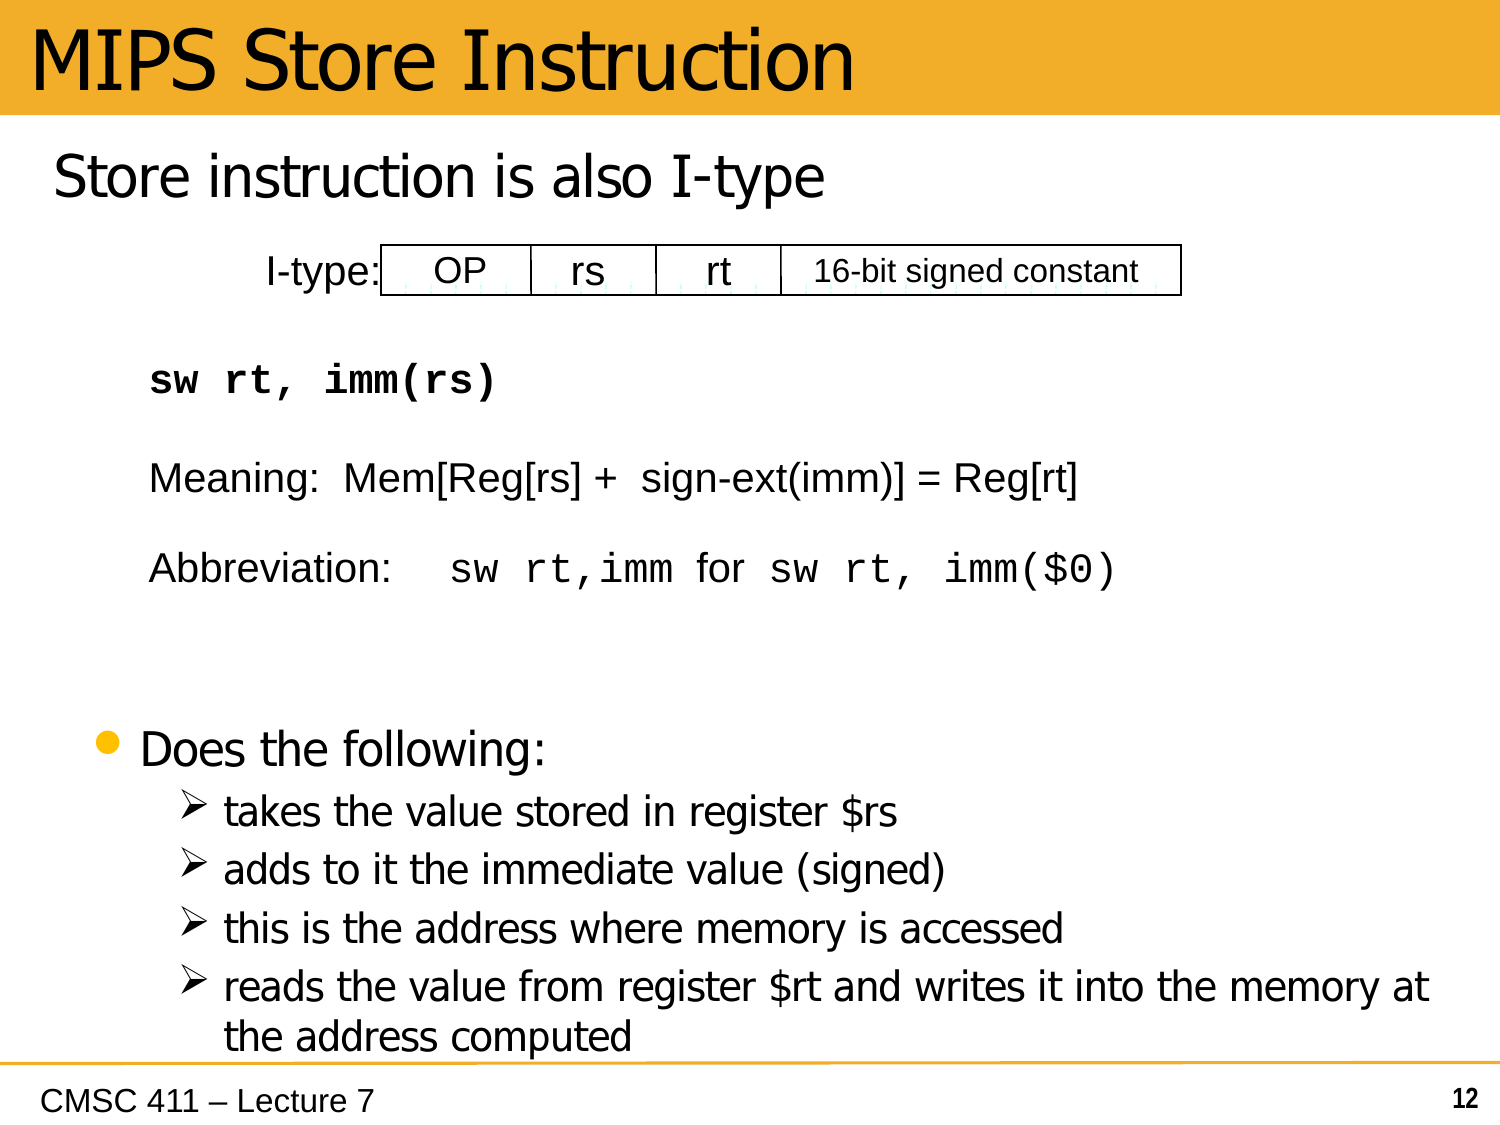

# MIPS Store Instruction
Store instruction is also I-type

Does the following:
takes the value stored in register $rs
adds to it the immediate value (signed)
this is the address where memory is accessed
reads the value from register $rt and writes it into the memory at the address computed
I-type:
rs
rt
OP
16-bit signed constant

sw rt, imm(rs)

Meaning:  Mem[Reg[rs] +  sign-ext(imm)] = Reg[rt]

Abbreviation: 	sw rt,imm  for  sw rt, imm($0)
12